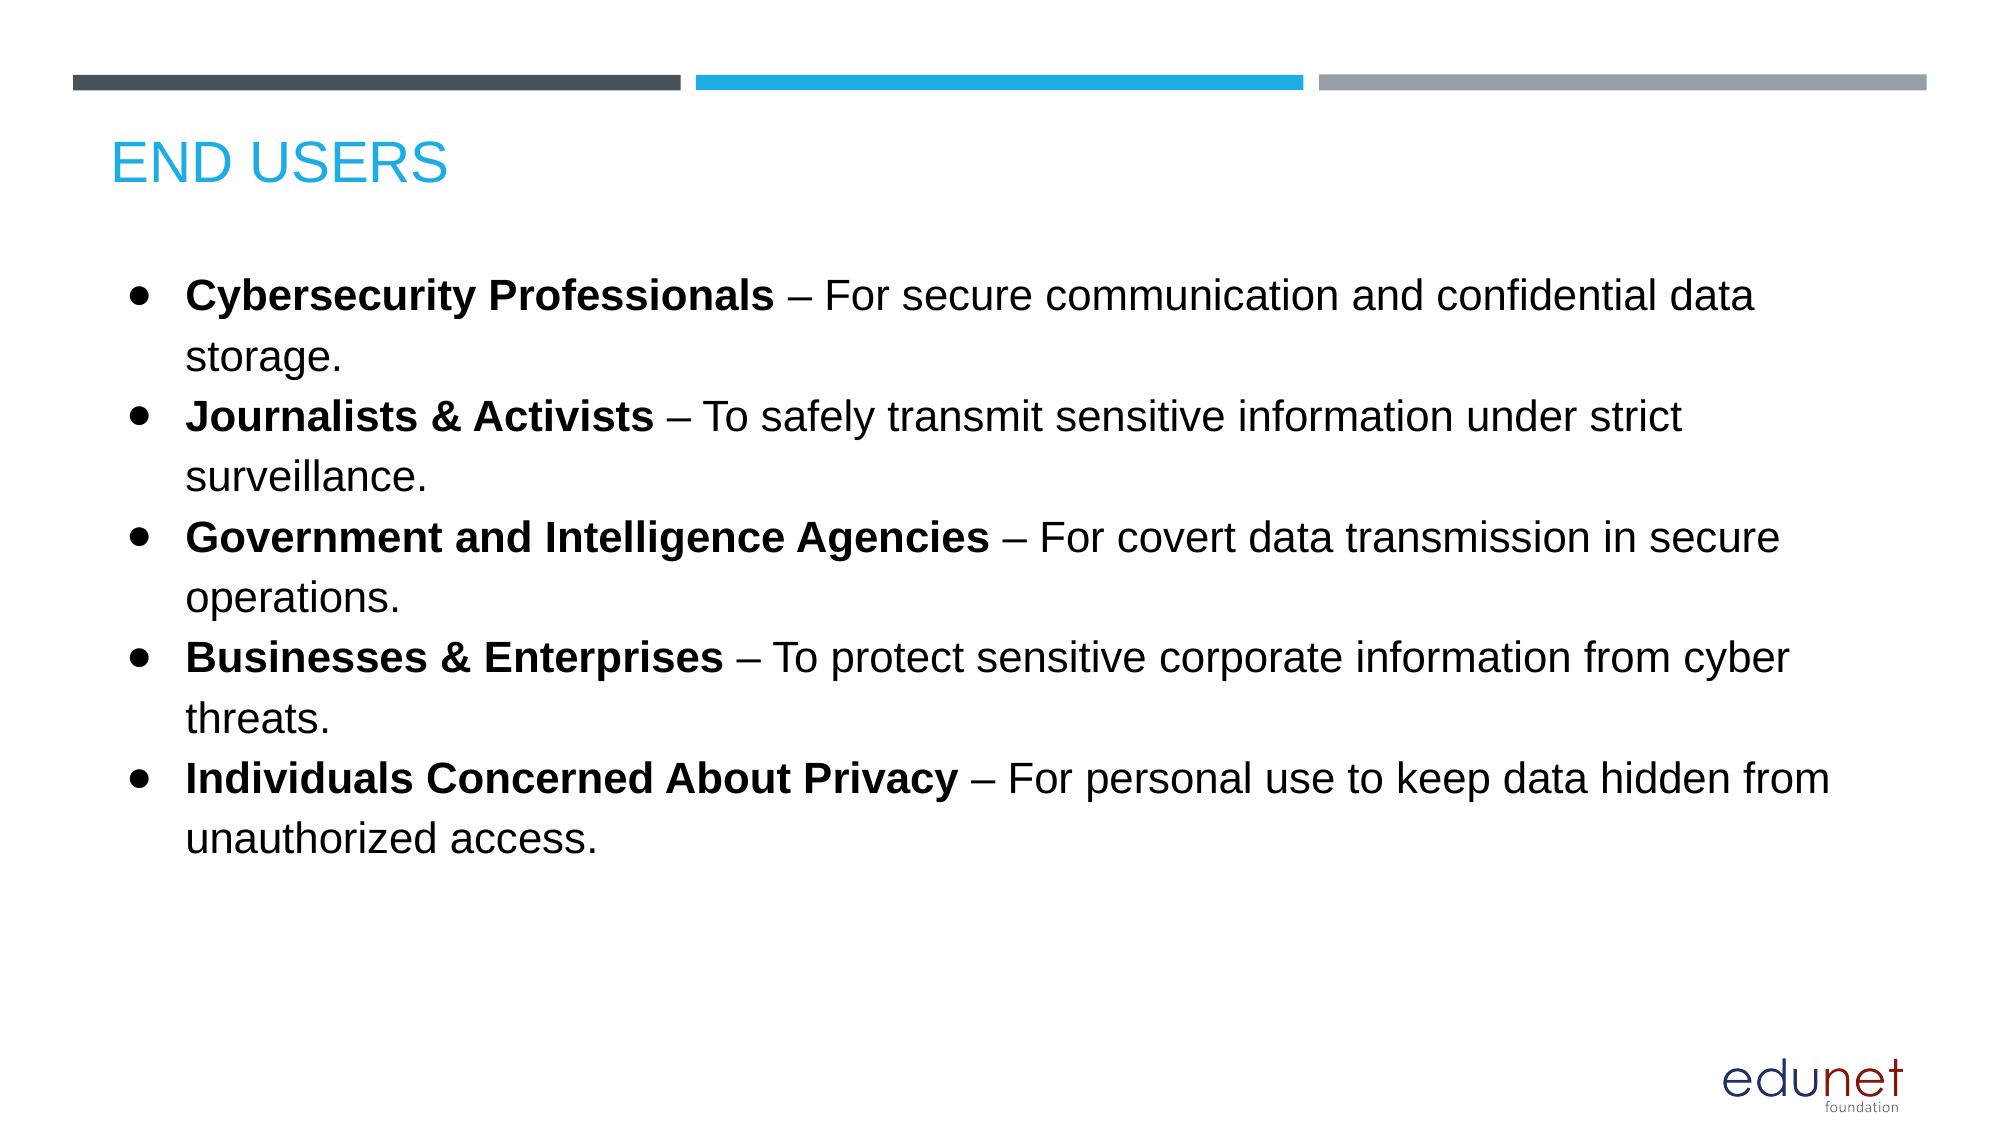

# END USERS
Cybersecurity Professionals – For secure communication and confidential data storage.
Journalists & Activists – To safely transmit sensitive information under strict surveillance.
Government and Intelligence Agencies – For covert data transmission in secure operations.
Businesses & Enterprises – To protect sensitive corporate information from cyber threats.
Individuals Concerned About Privacy – For personal use to keep data hidden from unauthorized access.